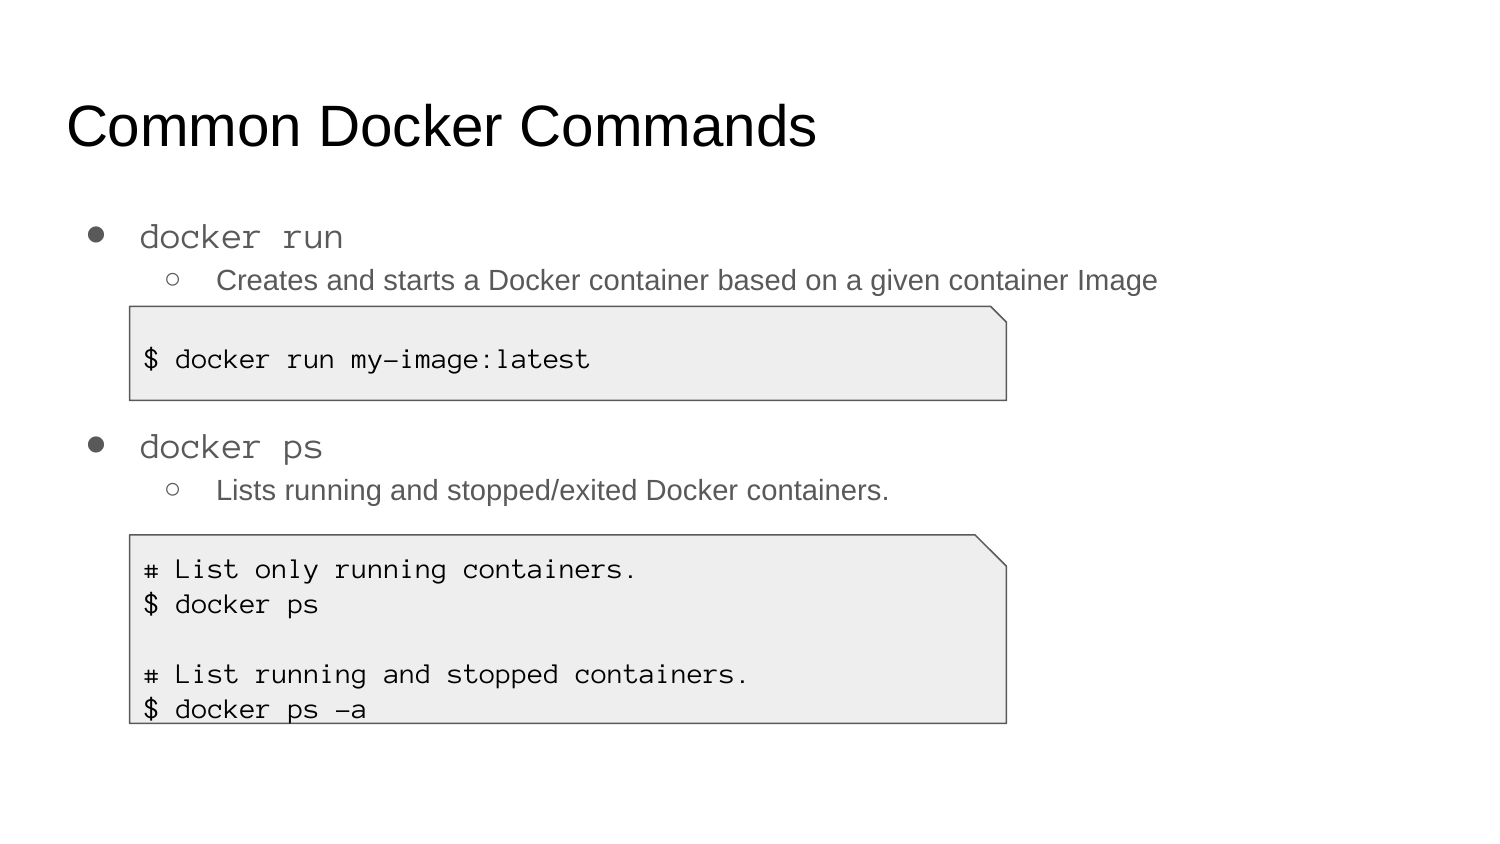

# Common Docker Commands
docker run
Creates and starts a Docker container based on a given container Image

docker ps
Lists running and stopped/exited Docker containers.
$ docker run my-image:latest
# List only running containers.
$ docker ps

# List running and stopped containers.
$ docker ps -a